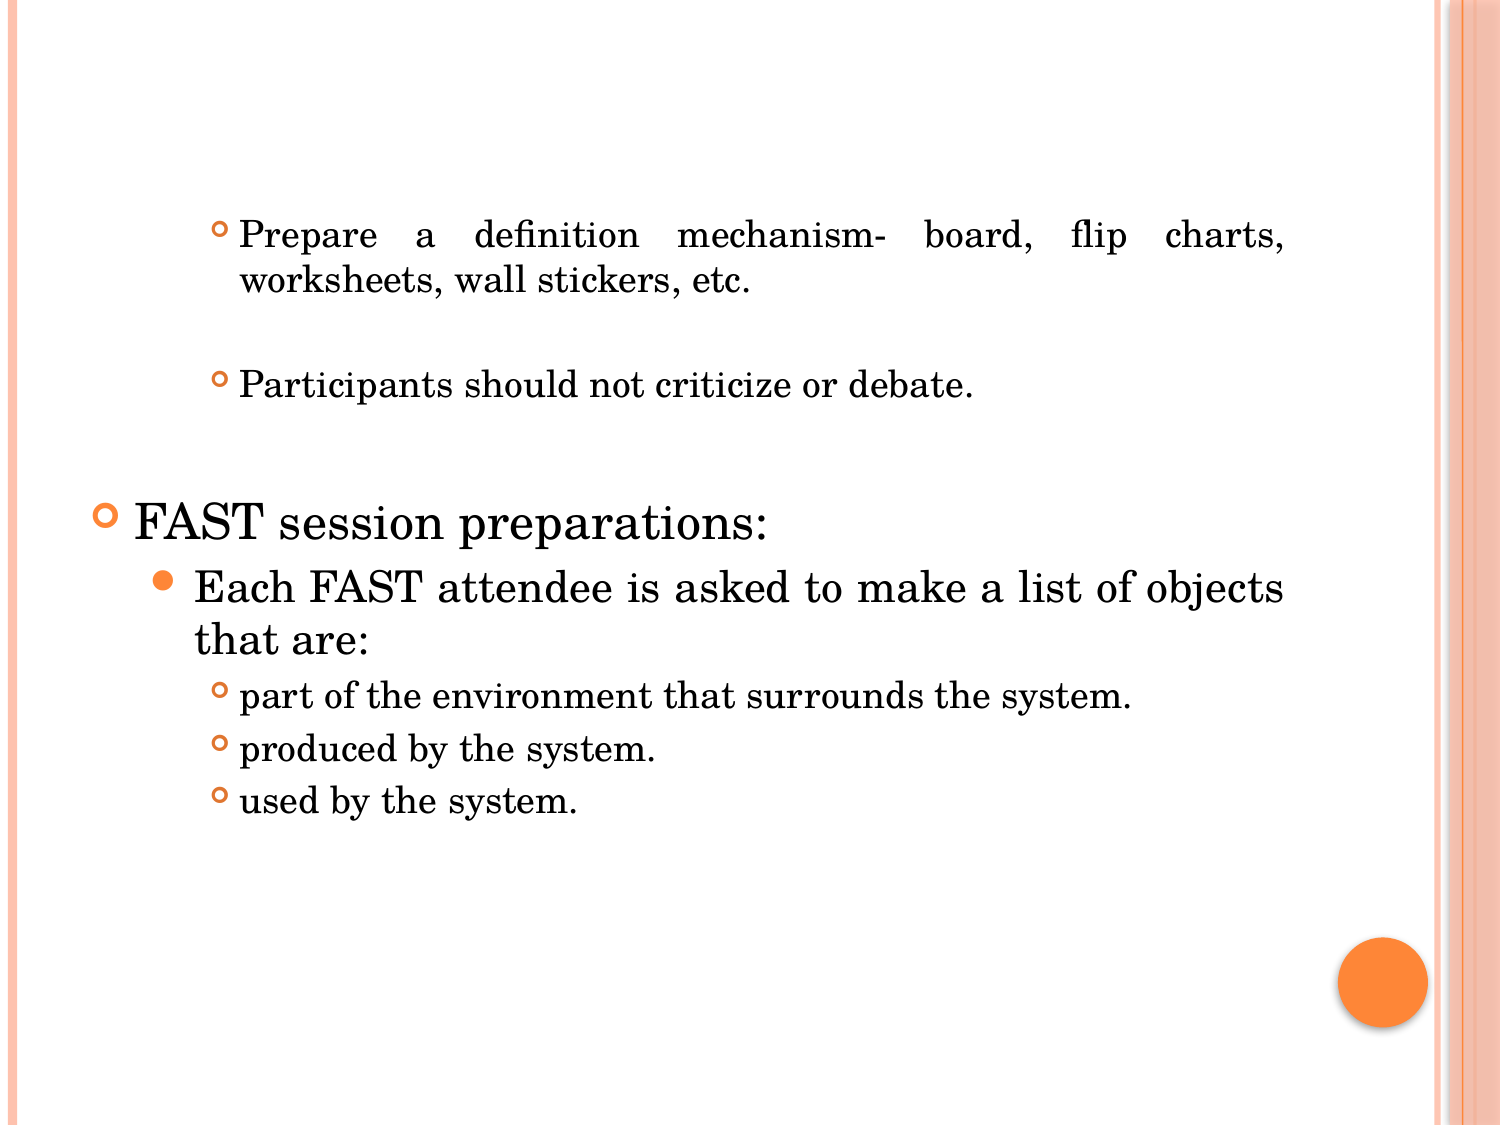

Prepare a definition mechanism- board, flip charts, worksheets, wall stickers, etc.

Participants should not criticize or debate.

FAST session preparations:
Each FAST attendee is asked to make a list of objects that are:
part of the environment that surrounds the system.
produced by the system.
used by the system.